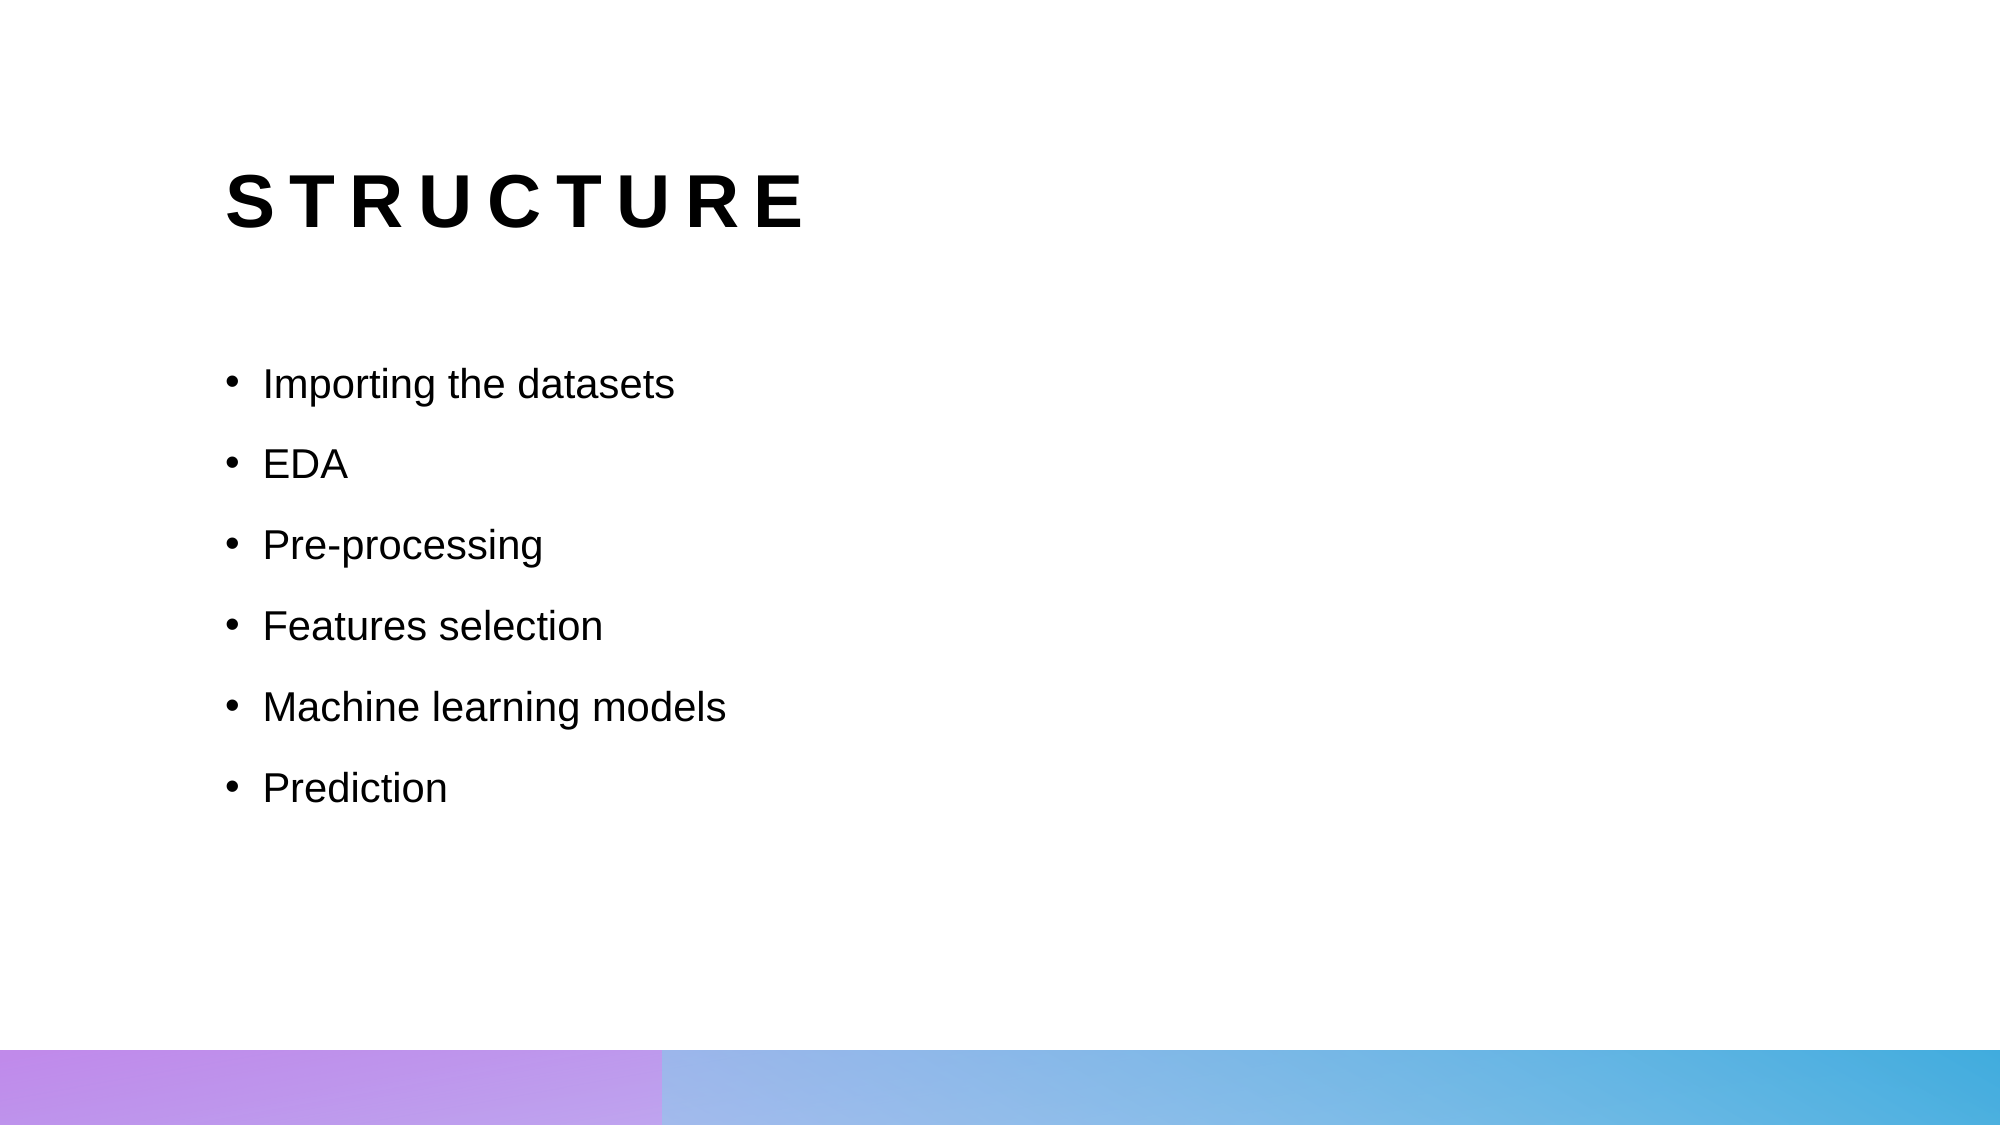

# Structure
Importing the datasets
EDA
Pre-processing
Features selection
Machine learning models
Prediction